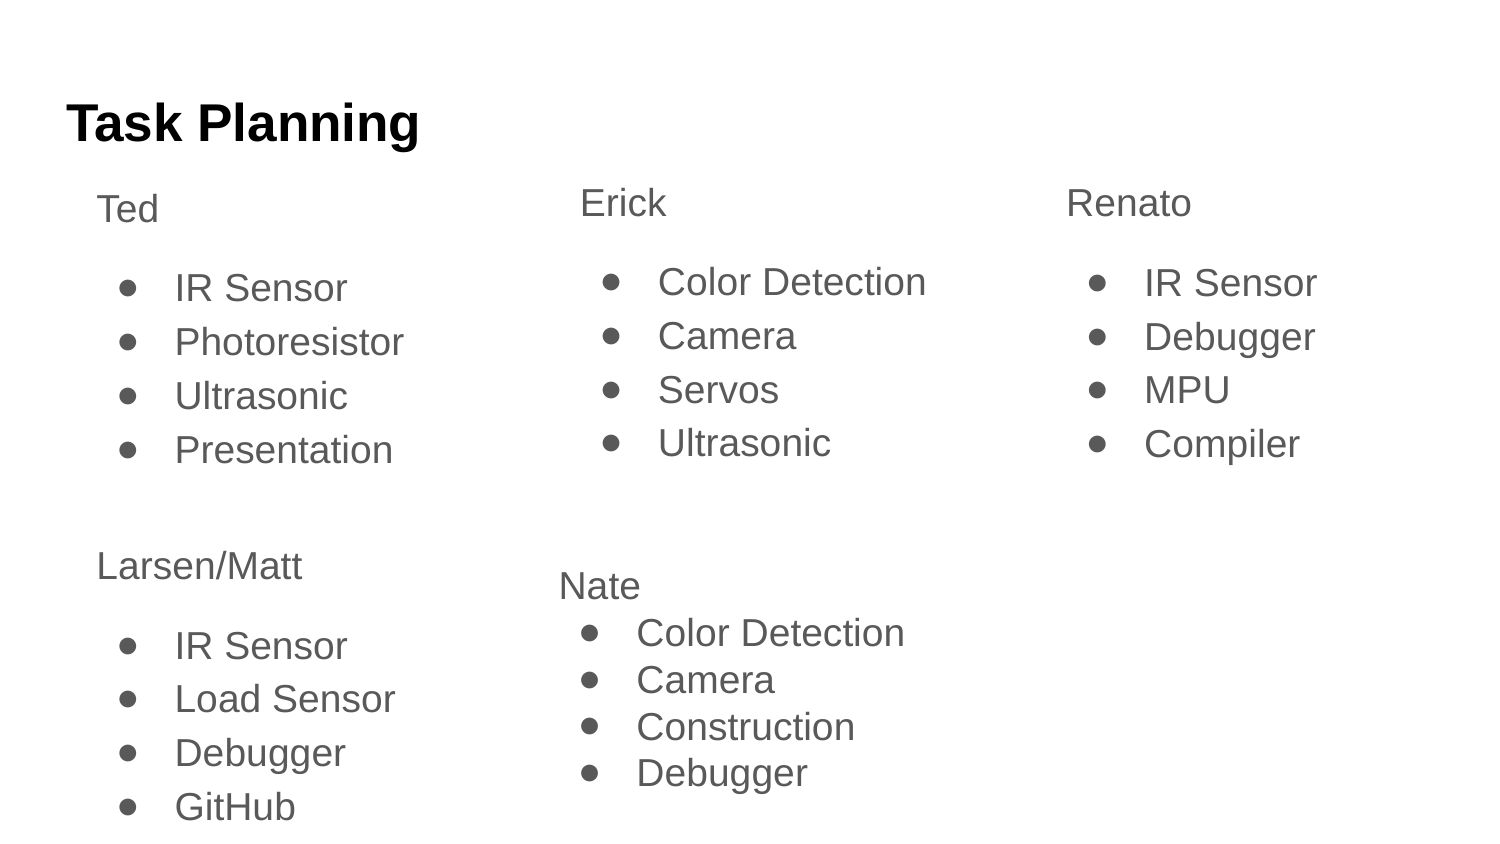

# Task Planning
Erick
Color Detection
Camera
Servos
Ultrasonic
Renato
IR Sensor
Debugger
MPU
Compiler
Ted
IR Sensor
Photoresistor
Ultrasonic
Presentation
Larsen/Matt
IR Sensor
Load Sensor
Debugger
GitHub
Nate
Color Detection
Camera
Construction
Debugger